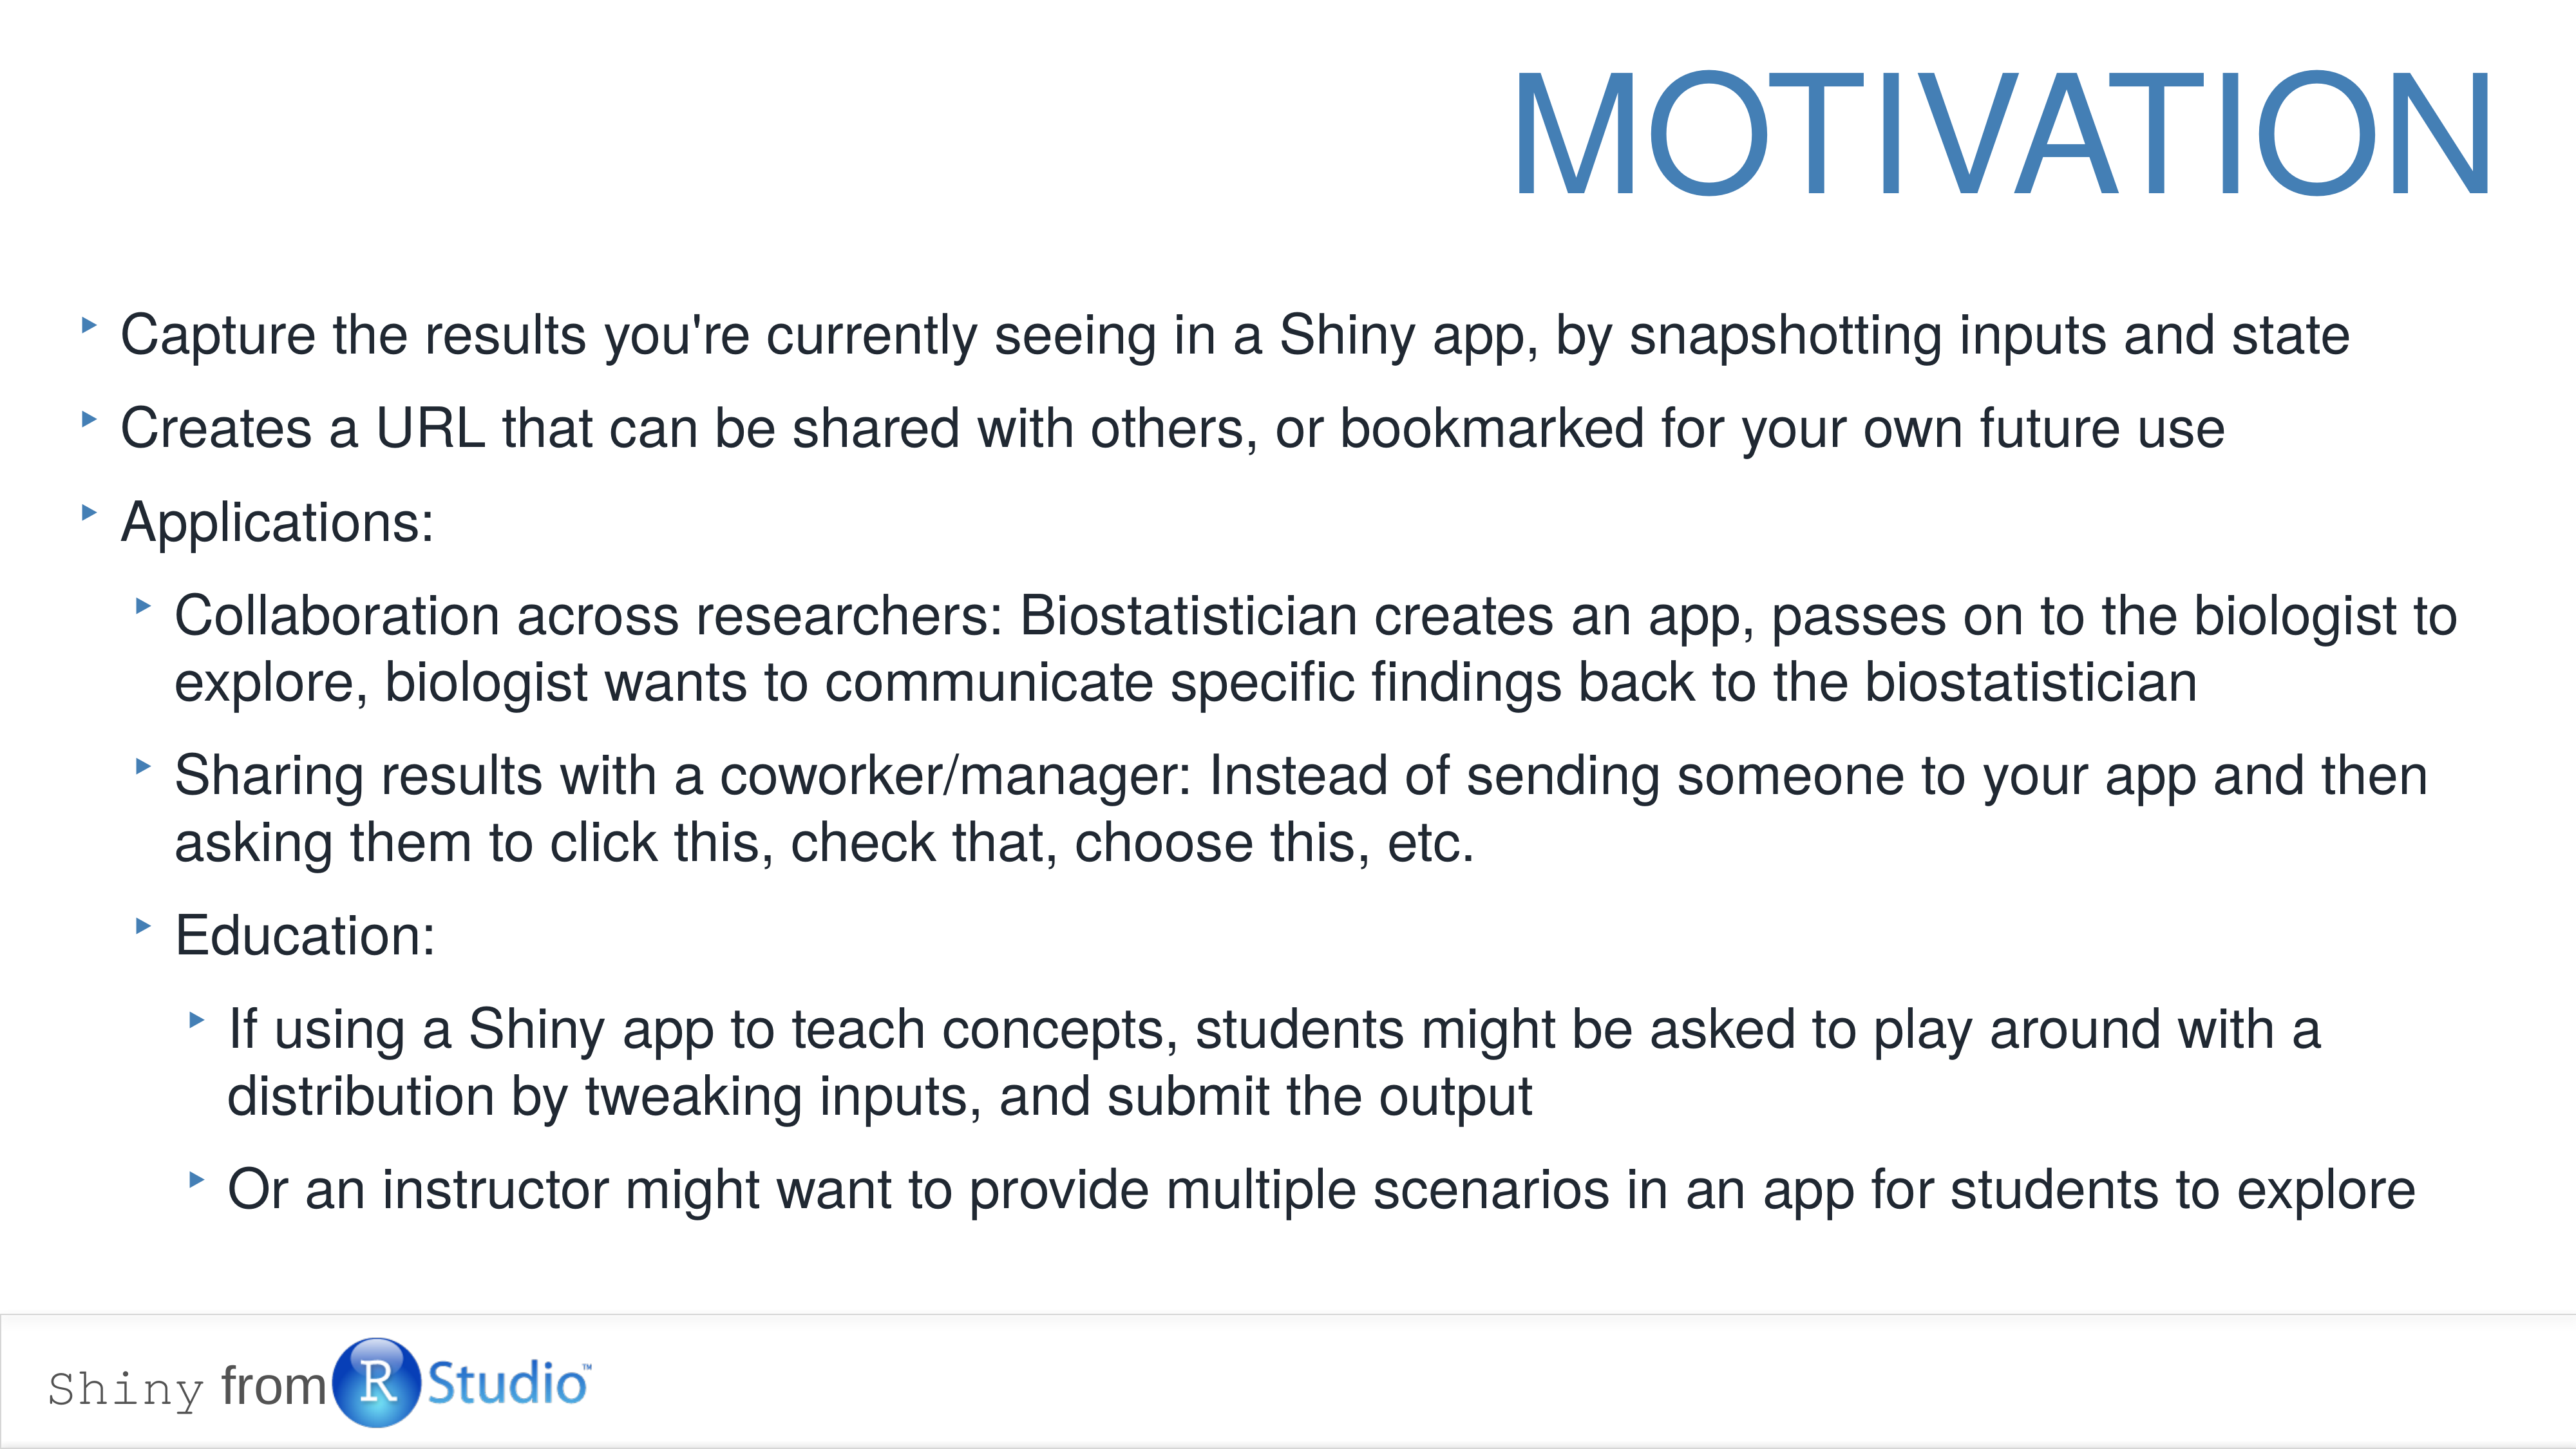

motivation
Capture the results you're currently seeing in a Shiny app, by snapshotting inputs and state
Creates a URL that can be shared with others, or bookmarked for your own future use
Applications:
Collaboration across researchers: Biostatistician creates an app, passes on to the biologist to explore, biologist wants to communicate specific findings back to the biostatistician
Sharing results with a coworker/manager: Instead of sending someone to your app and then asking them to click this, check that, choose this, etc.
Education:
If using a Shiny app to teach concepts, students might be asked to play around with a distribution by tweaking inputs, and submit the output
Or an instructor might want to provide multiple scenarios in an app for students to explore